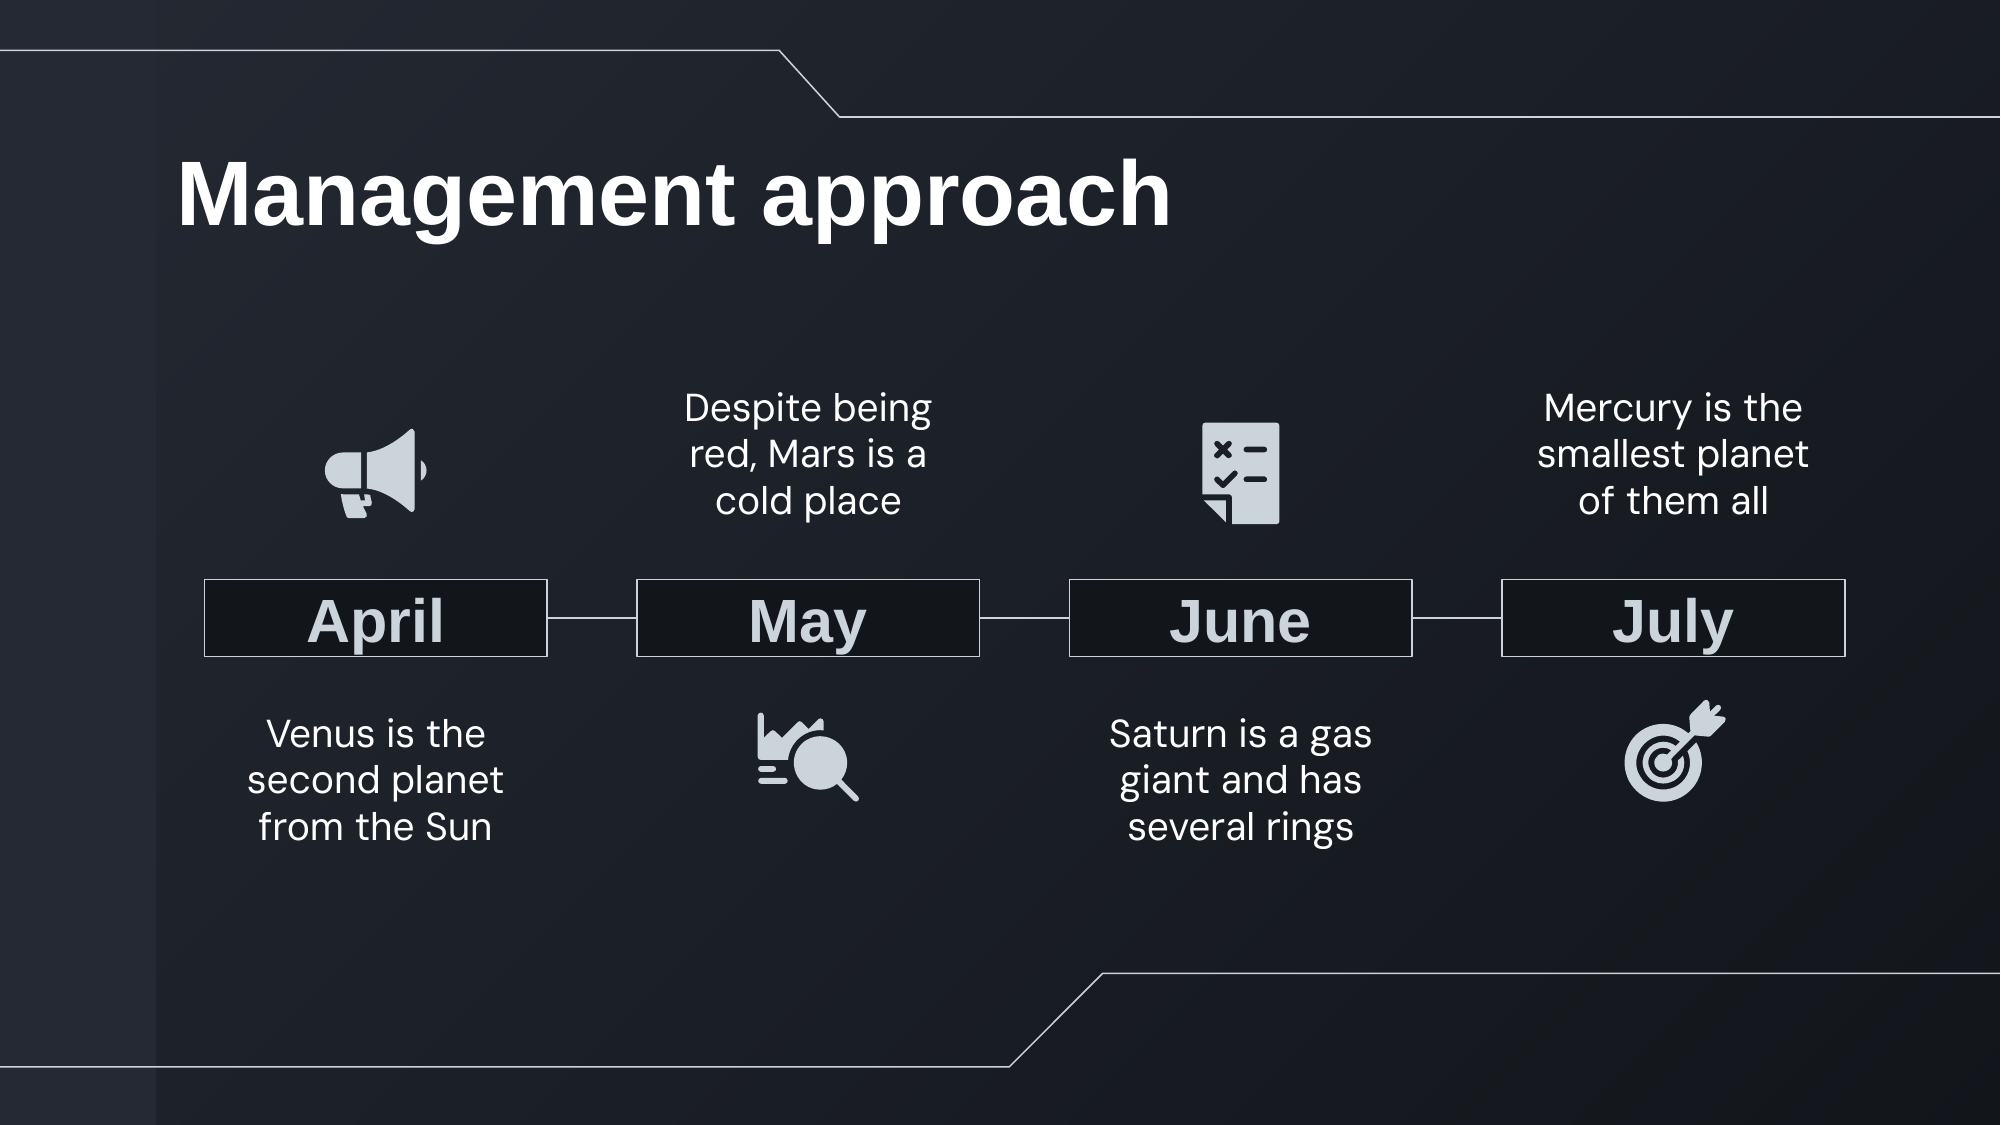

# Management approach
Despite being red, Mars is a cold place
Mercury is the smallest planet of them all

April
May
June
July

Venus is the second planet from the Sun
Saturn is a gas giant and has several rings